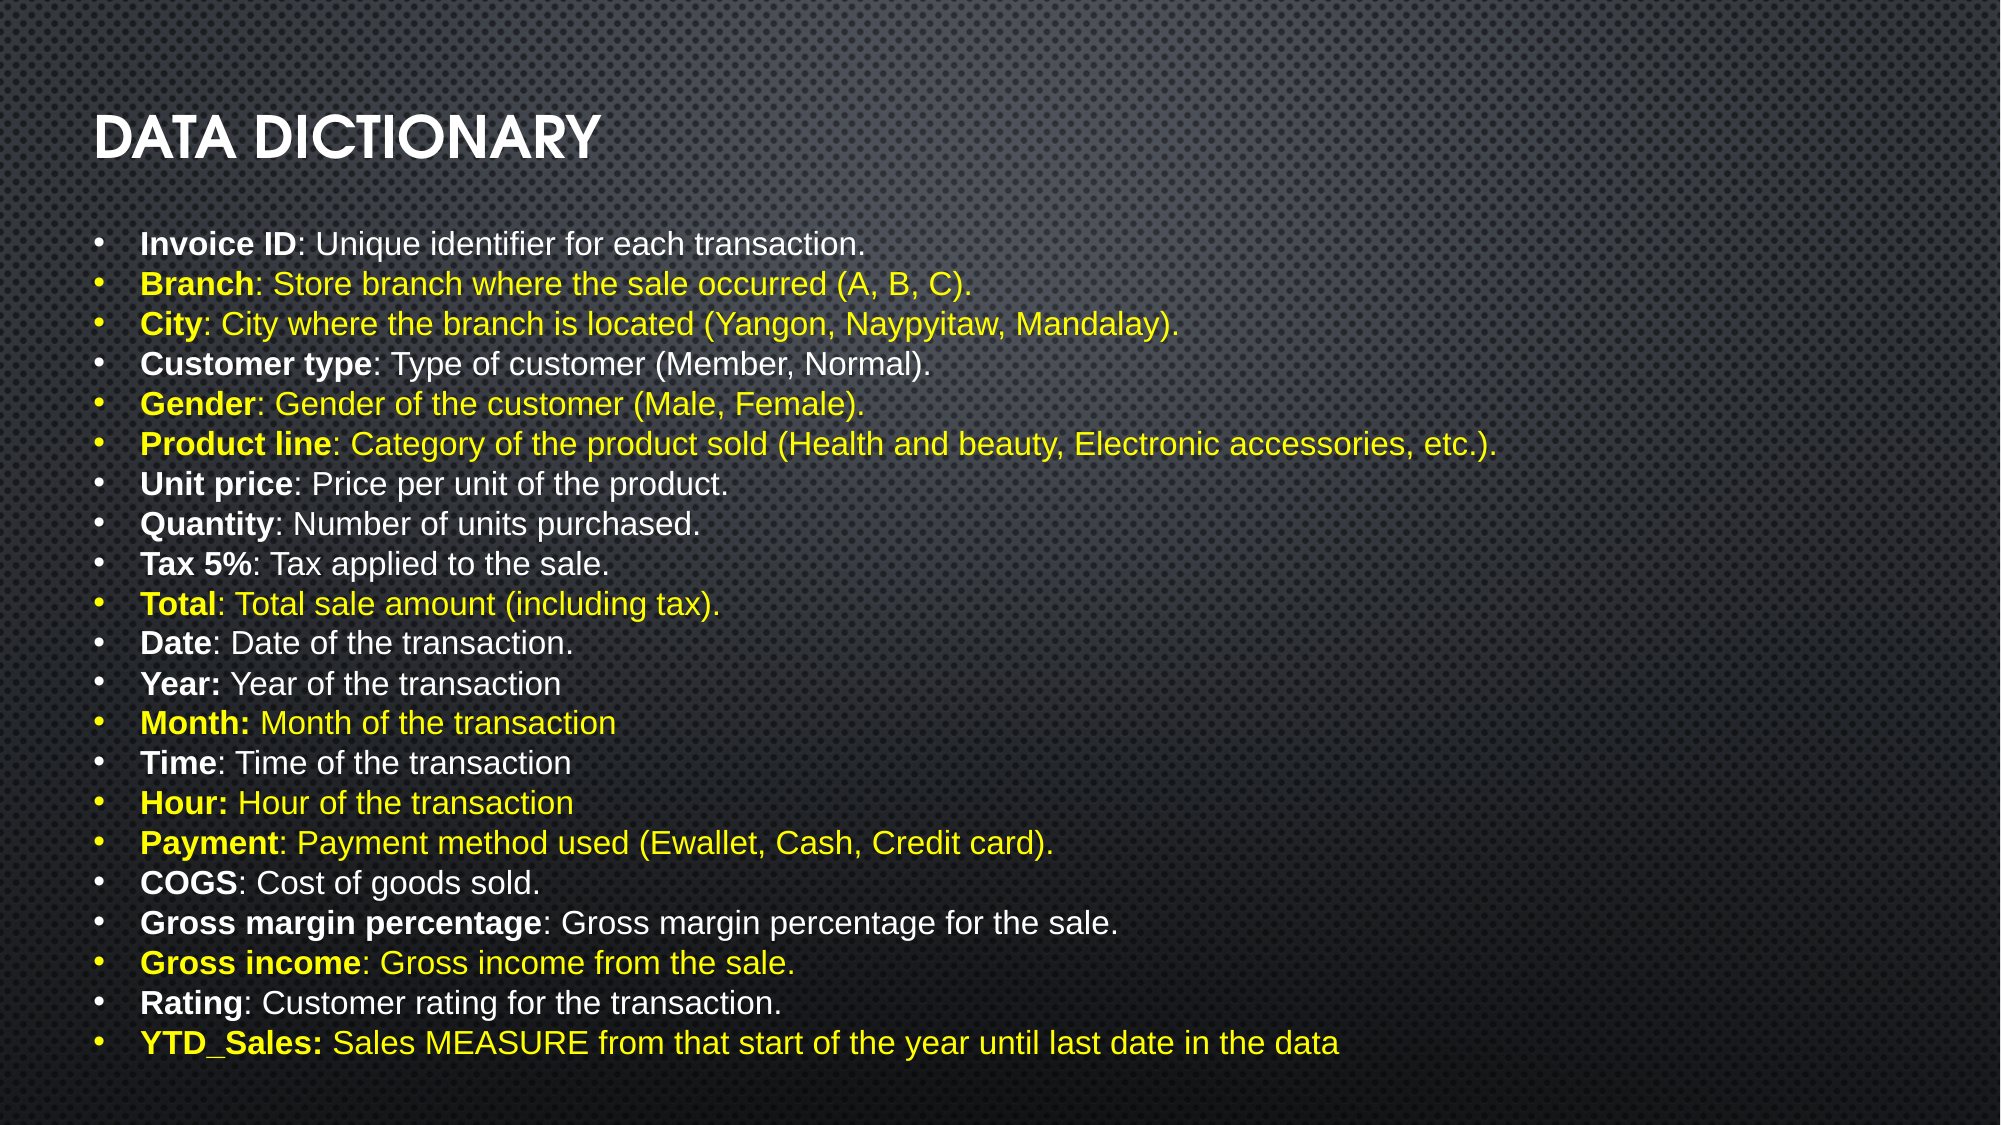

# DATA DICTIONARY
Invoice ID: Unique identifier for each transaction.
Branch: Store branch where the sale occurred (A, B, C).
City: City where the branch is located (Yangon, Naypyitaw, Mandalay).
Customer type: Type of customer (Member, Normal).
Gender: Gender of the customer (Male, Female).
Product line: Category of the product sold (Health and beauty, Electronic accessories, etc.).
Unit price: Price per unit of the product.
Quantity: Number of units purchased.
Tax 5%: Tax applied to the sale.
Total: Total sale amount (including tax).
Date: Date of the transaction.
Year: Year of the transaction
Month: Month of the transaction
Time: Time of the transaction
Hour: Hour of the transaction
Payment: Payment method used (Ewallet, Cash, Credit card).
COGS: Cost of goods sold.
Gross margin percentage: Gross margin percentage for the sale.
Gross income: Gross income from the sale.
Rating: Customer rating for the transaction.
YTD_Sales: Sales MEASURE from that start of the year until last date in the data